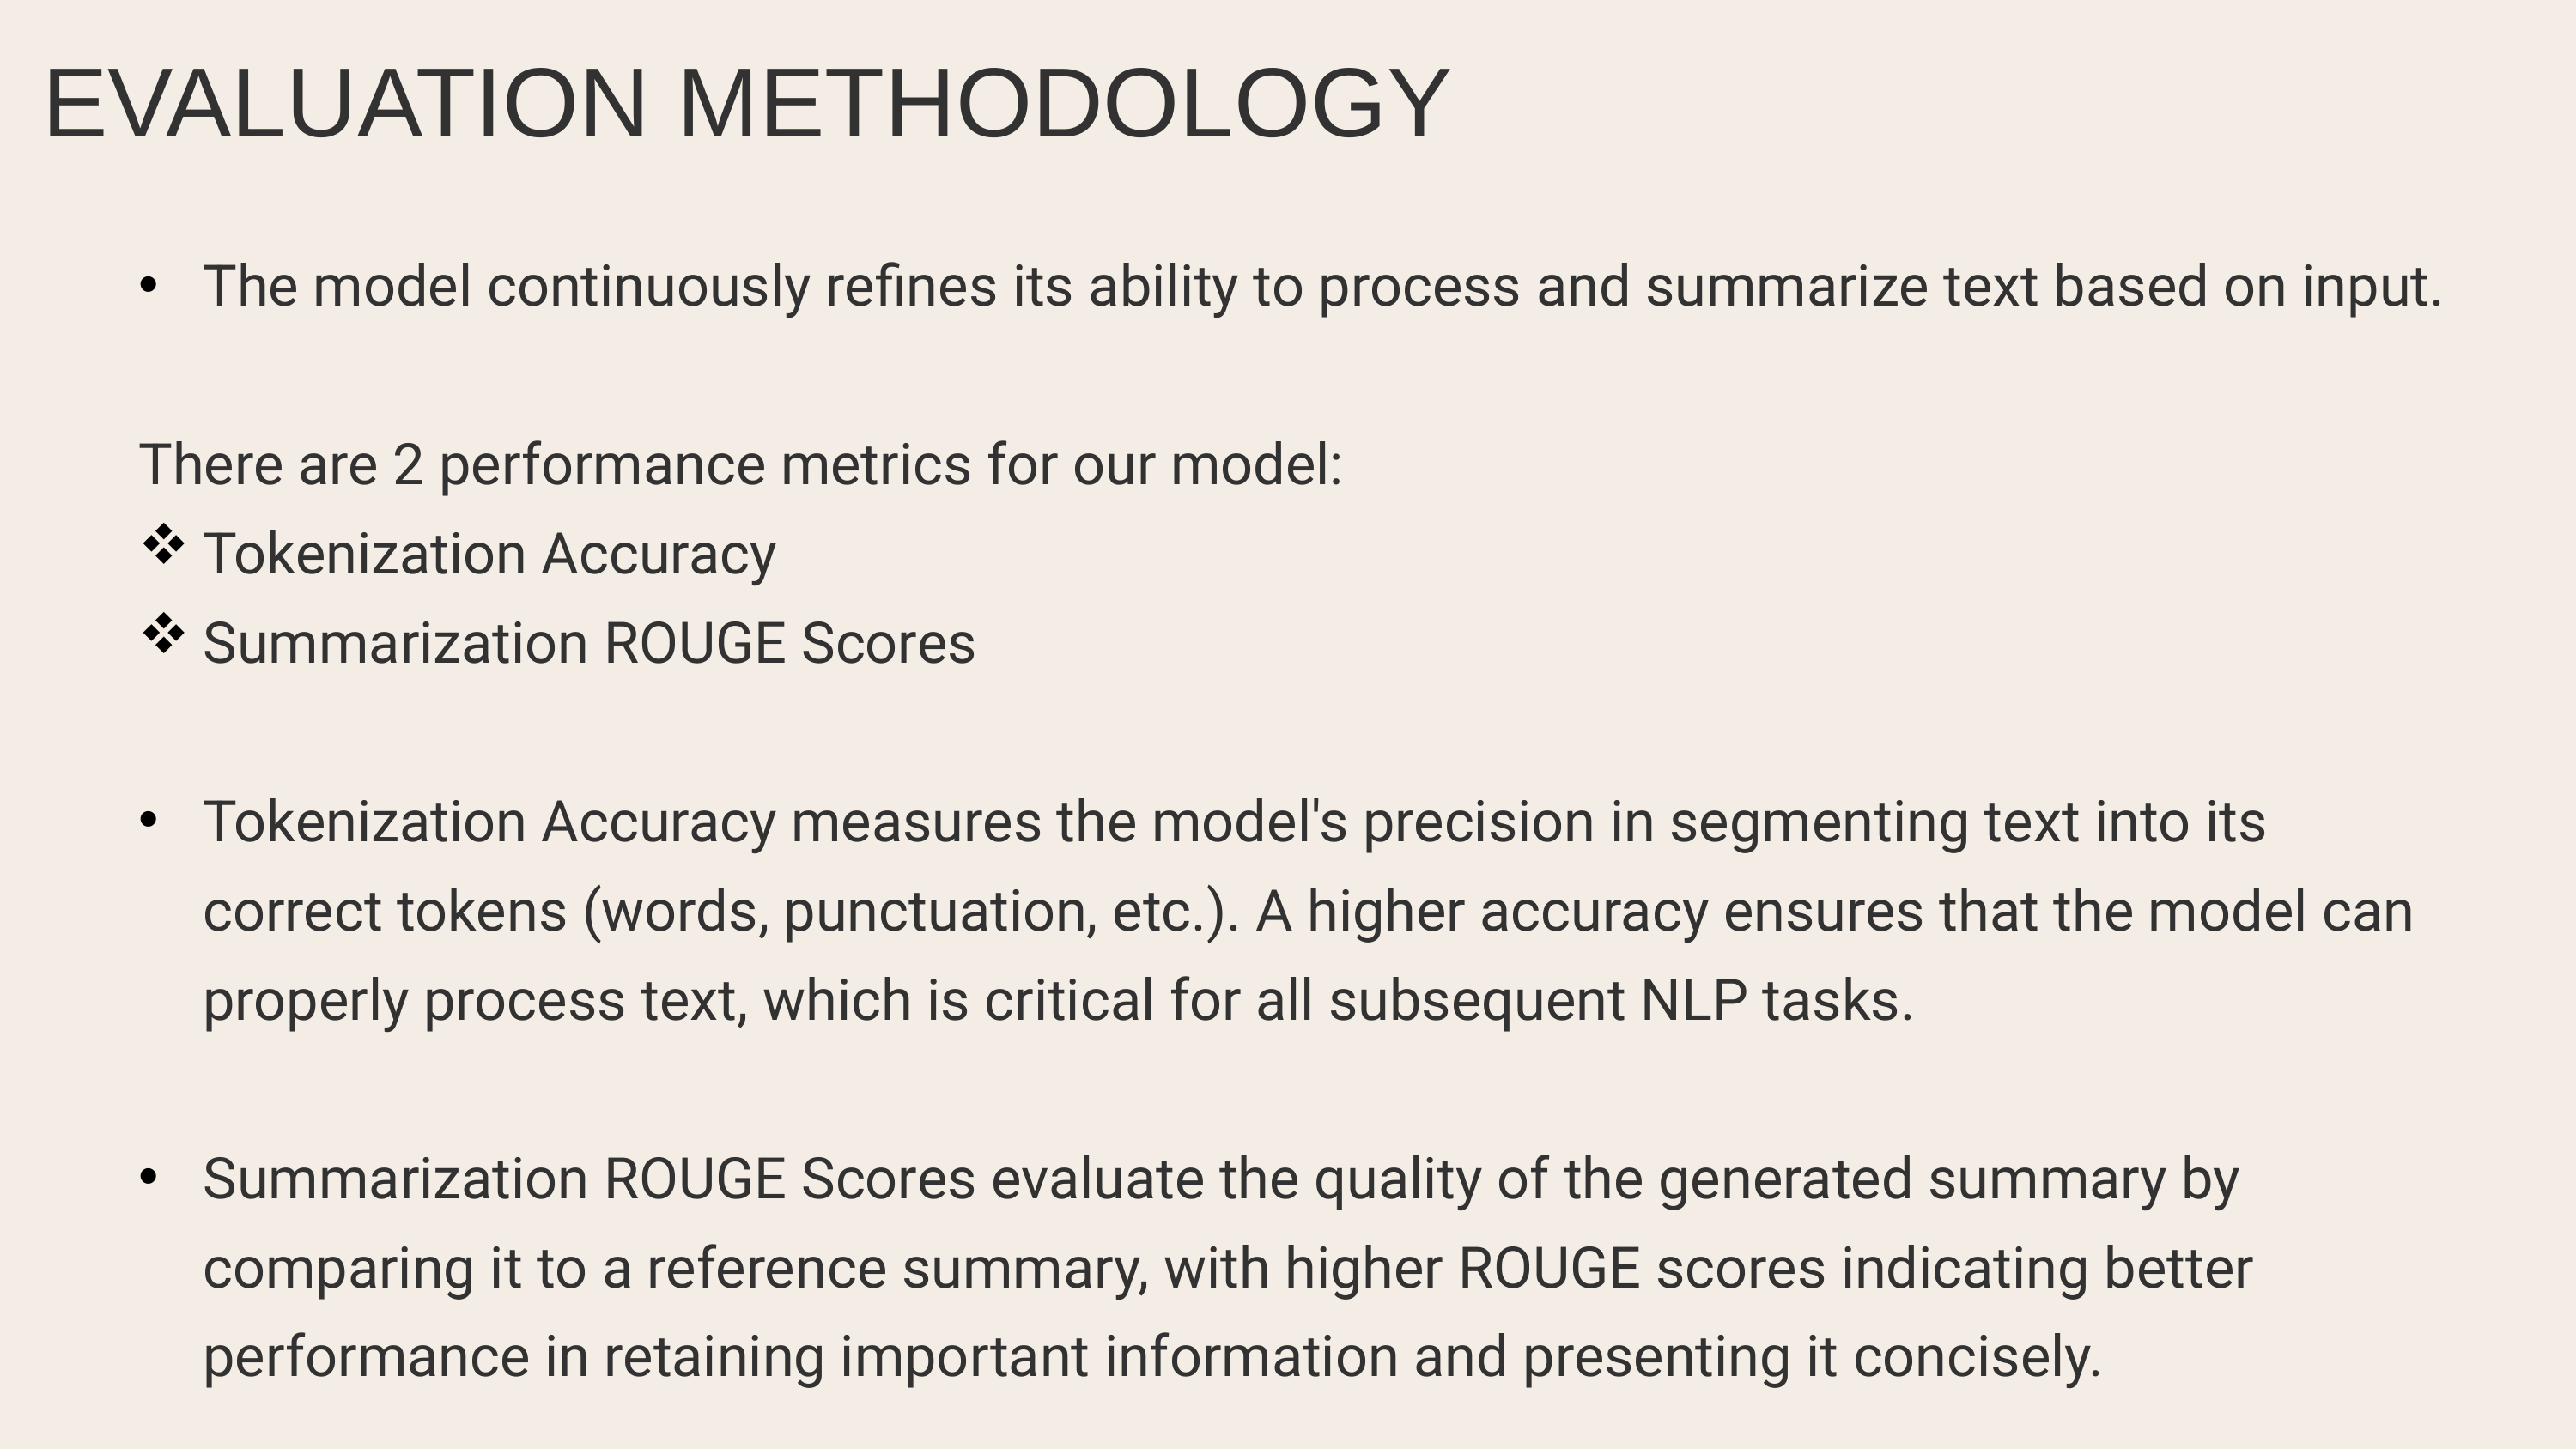

EVALUATION METHODOLOGY
The model continuously refines its ability to process and summarize text based on input.

There are 2 performance metrics for our model:
Tokenization Accuracy
Summarization ROUGE Scores

Tokenization Accuracy measures the model's precision in segmenting text into its correct tokens (words, punctuation, etc.). A higher accuracy ensures that the model can properly process text, which is critical for all subsequent NLP tasks.

Summarization ROUGE Scores evaluate the quality of the generated summary by comparing it to a reference summary, with higher ROUGE scores indicating better performance in retaining important information and presenting it concisely.